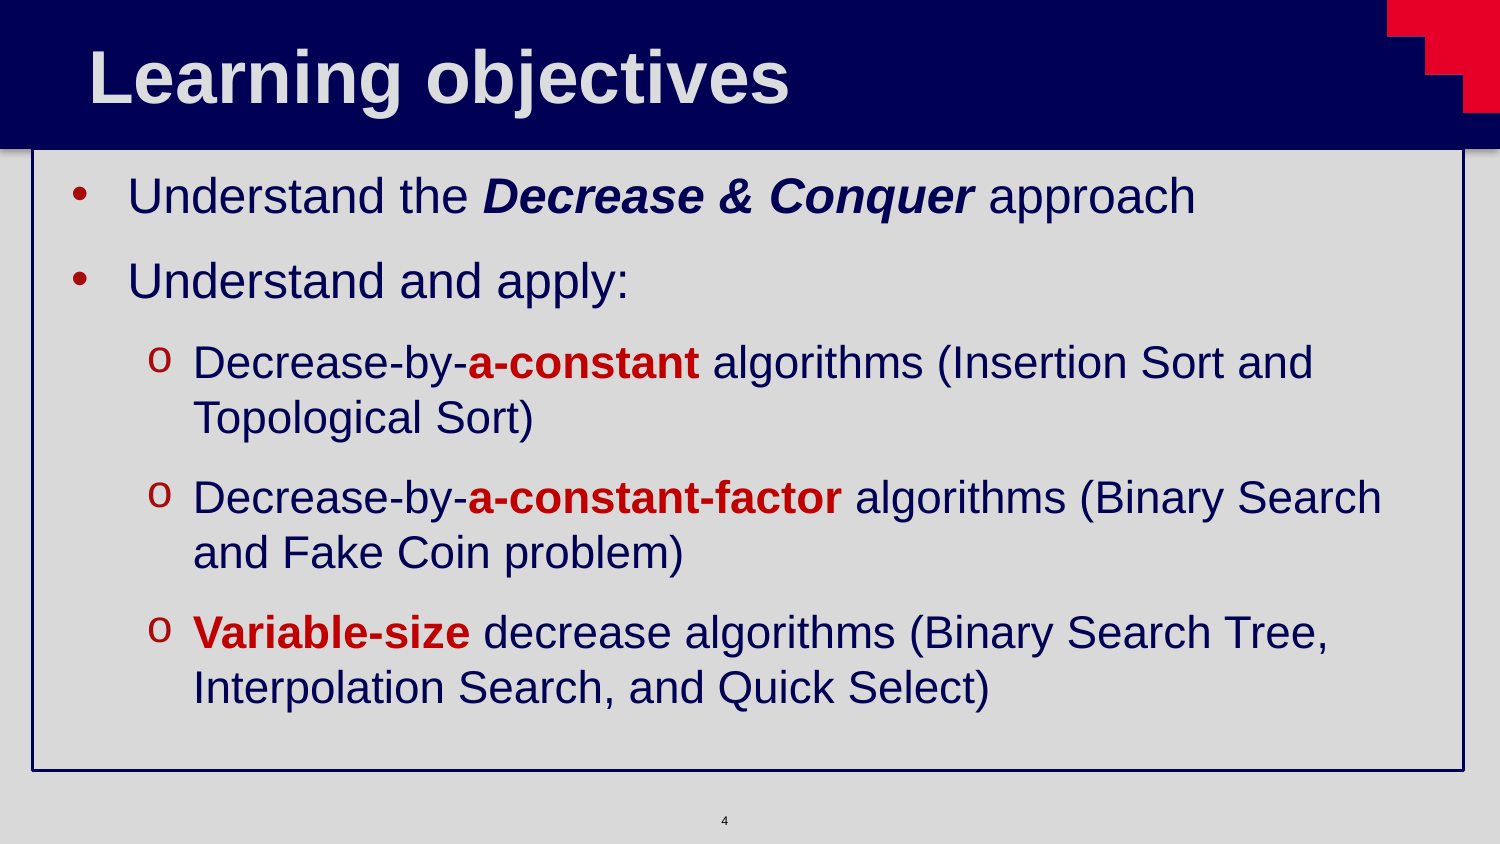

# Learning objectives
Understand the Decrease & Conquer approach
Understand and apply:
Decrease-by-a-constant algorithms (Insertion Sort and Topological Sort)
Decrease-by-a-constant-factor algorithms (Binary Search and Fake Coin problem)
Variable-size decrease algorithms (Binary Search Tree, Interpolation Search, and Quick Select)